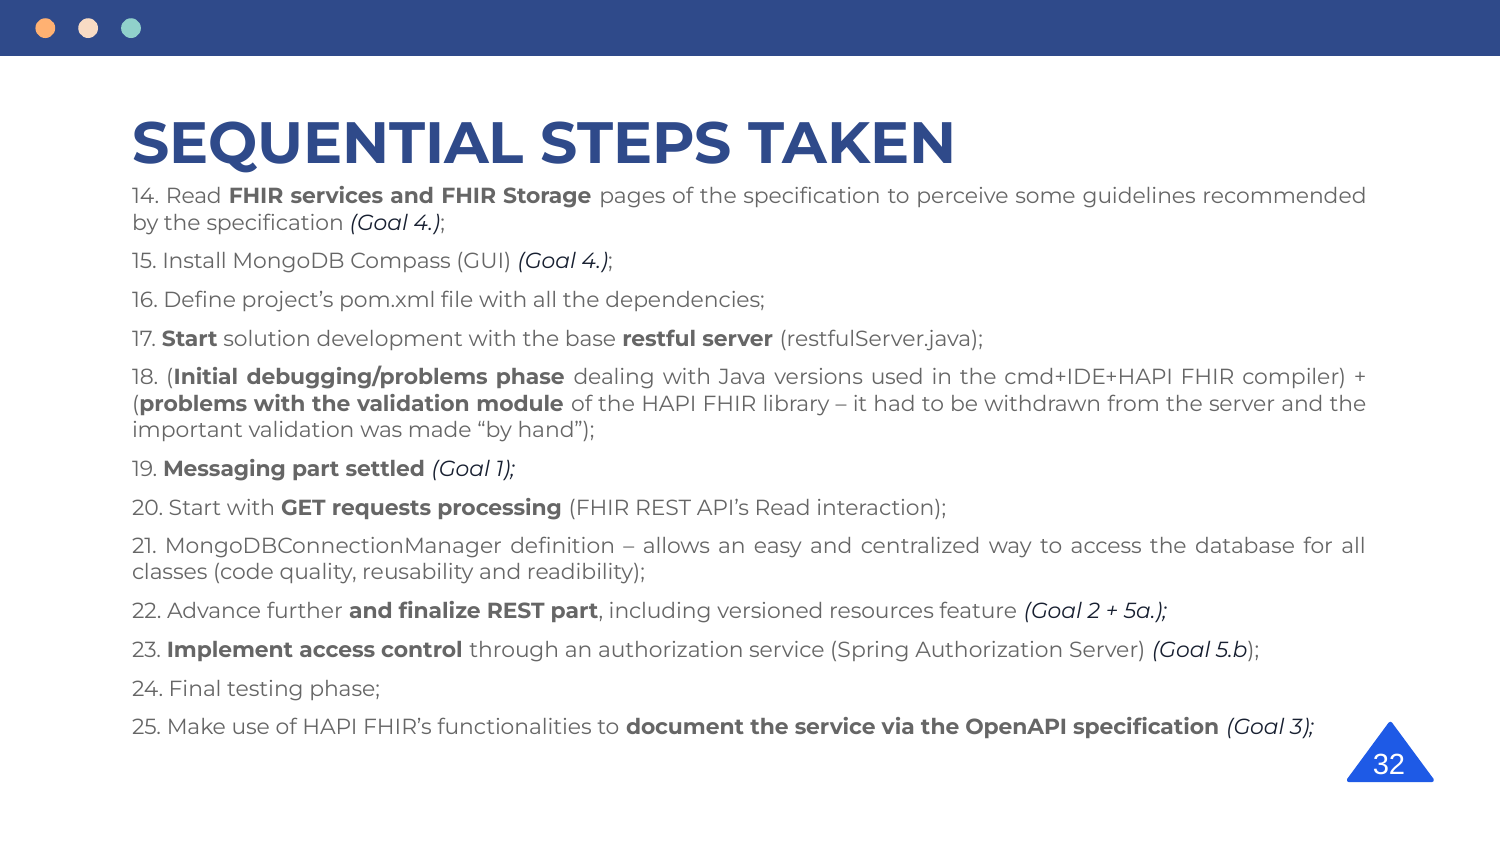

# SEQUENTIAL STEPS TAKEN
14. Read FHIR services and FHIR Storage pages of the specification to perceive some guidelines recommended by the specification (Goal 4.);
15. Install MongoDB Compass (GUI) (Goal 4.);
16. Define project’s pom.xml file with all the dependencies;
17. Start solution development with the base restful server (restfulServer.java);
18. (Initial debugging/problems phase dealing with Java versions used in the cmd+IDE+HAPI FHIR compiler) + (problems with the validation module of the HAPI FHIR library – it had to be withdrawn from the server and the important validation was made “by hand”);
19. Messaging part settled (Goal 1);
20. Start with GET requests processing (FHIR REST API’s Read interaction);
21. MongoDBConnectionManager definition – allows an easy and centralized way to access the database for all classes (code quality, reusability and readibility);
22. Advance further and finalize REST part, including versioned resources feature (Goal 2 + 5a.);
23. Implement access control through an authorization service (Spring Authorization Server) (Goal 5.b);
24. Final testing phase;
25. Make use of HAPI FHIR’s functionalities to document the service via the OpenAPI specification (Goal 3);

32